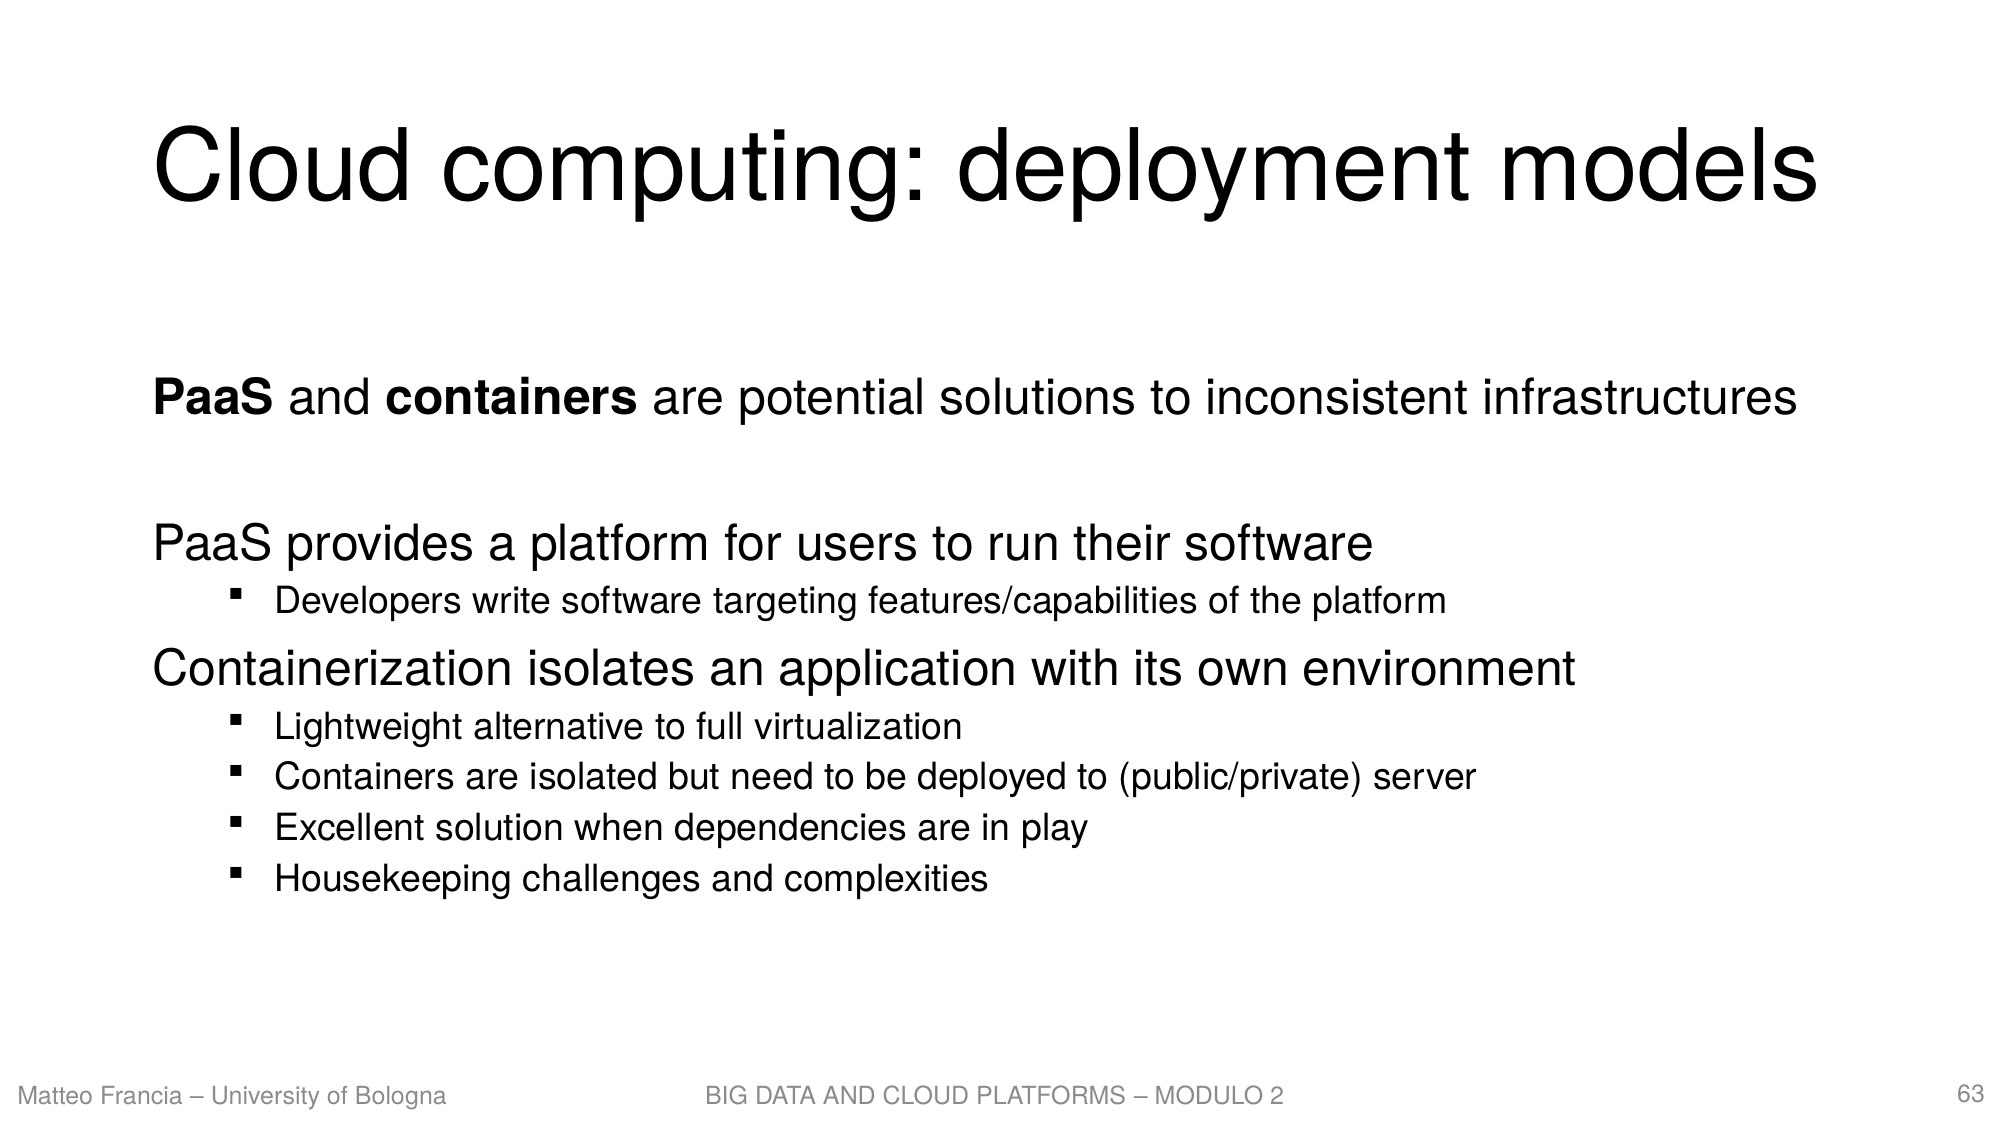

# Cloud computing: deployment models
PaaS and containers are potential solutions to inconsistent infrastructures

PaaS provides a platform for users to run their software
Developers write software targeting features/capabilities of the platform
Containerization isolates an application with its own environment
Lightweight alternative to full virtualization
Containers are isolated but need to be deployed to (public/private) server
Excellent solution when dependencies are in play
Housekeeping challenges and complexities
63
Matteo Francia – University of Bologna